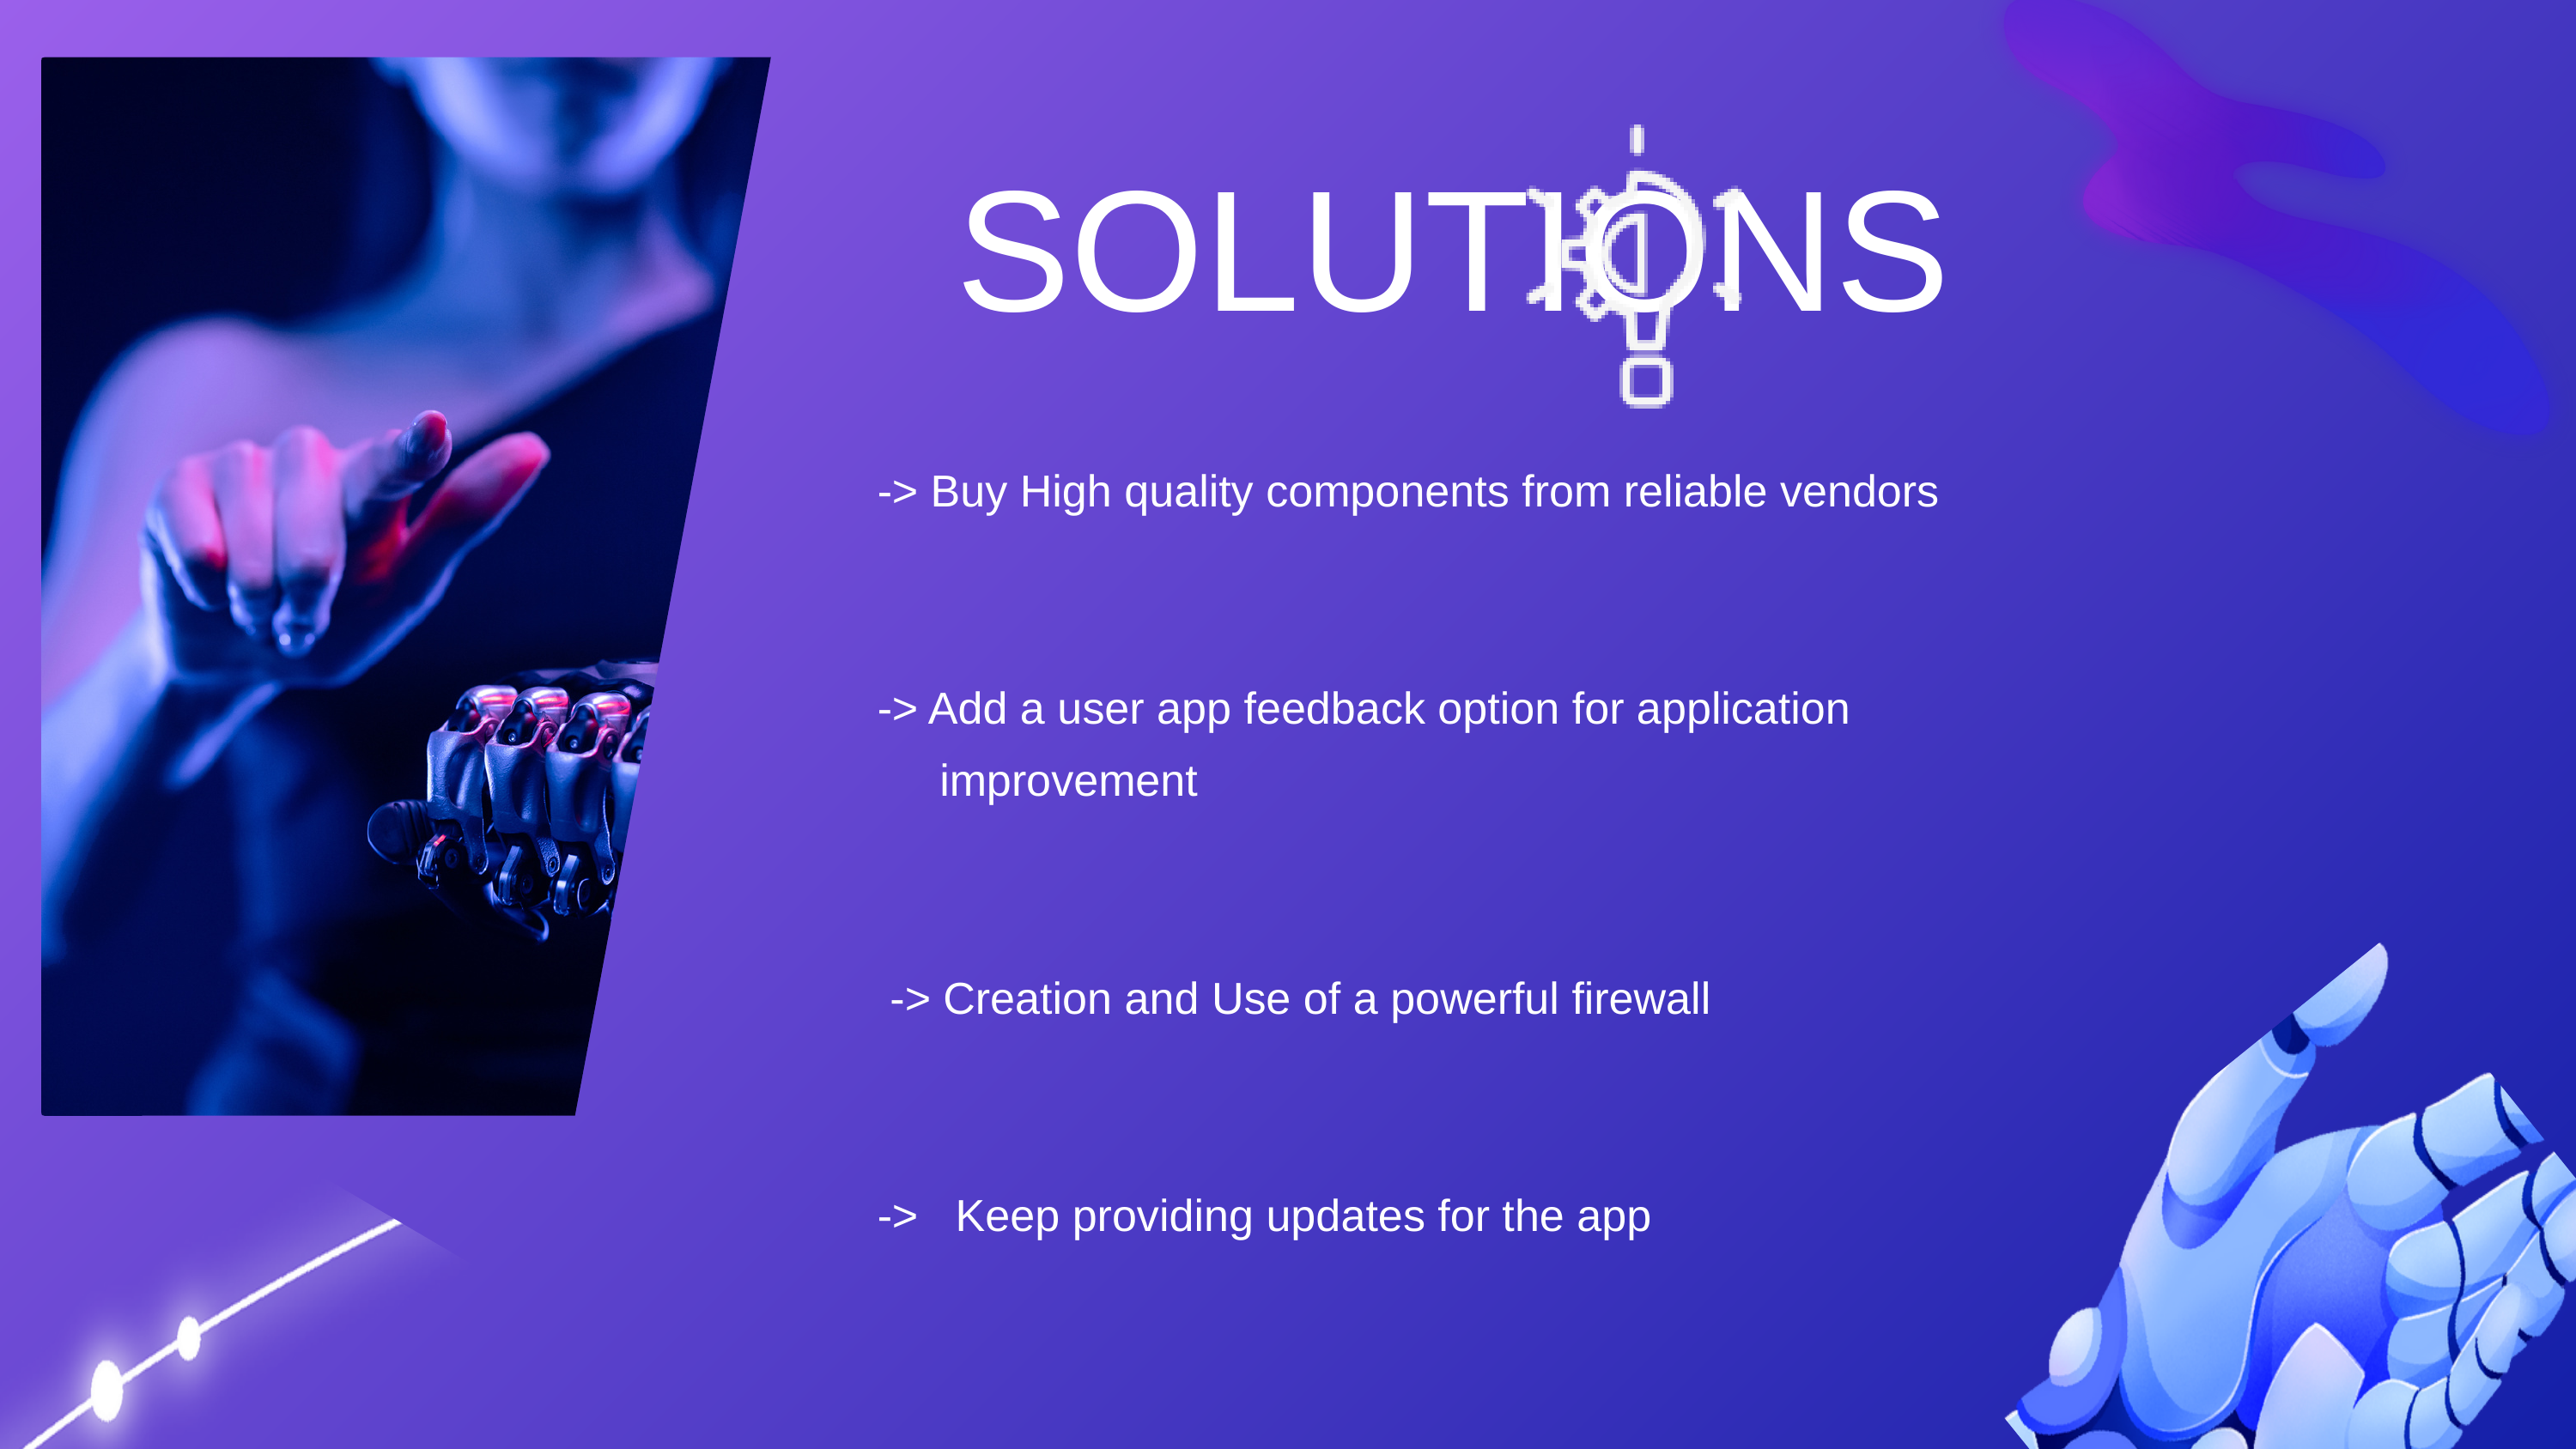

SOLUTIONS
-> Buy High quality components from reliable vendors

-> Add a user app feedback option for application
     improvement

 -> Creation and Use of a powerful firewall

->   Keep providing updates for the app